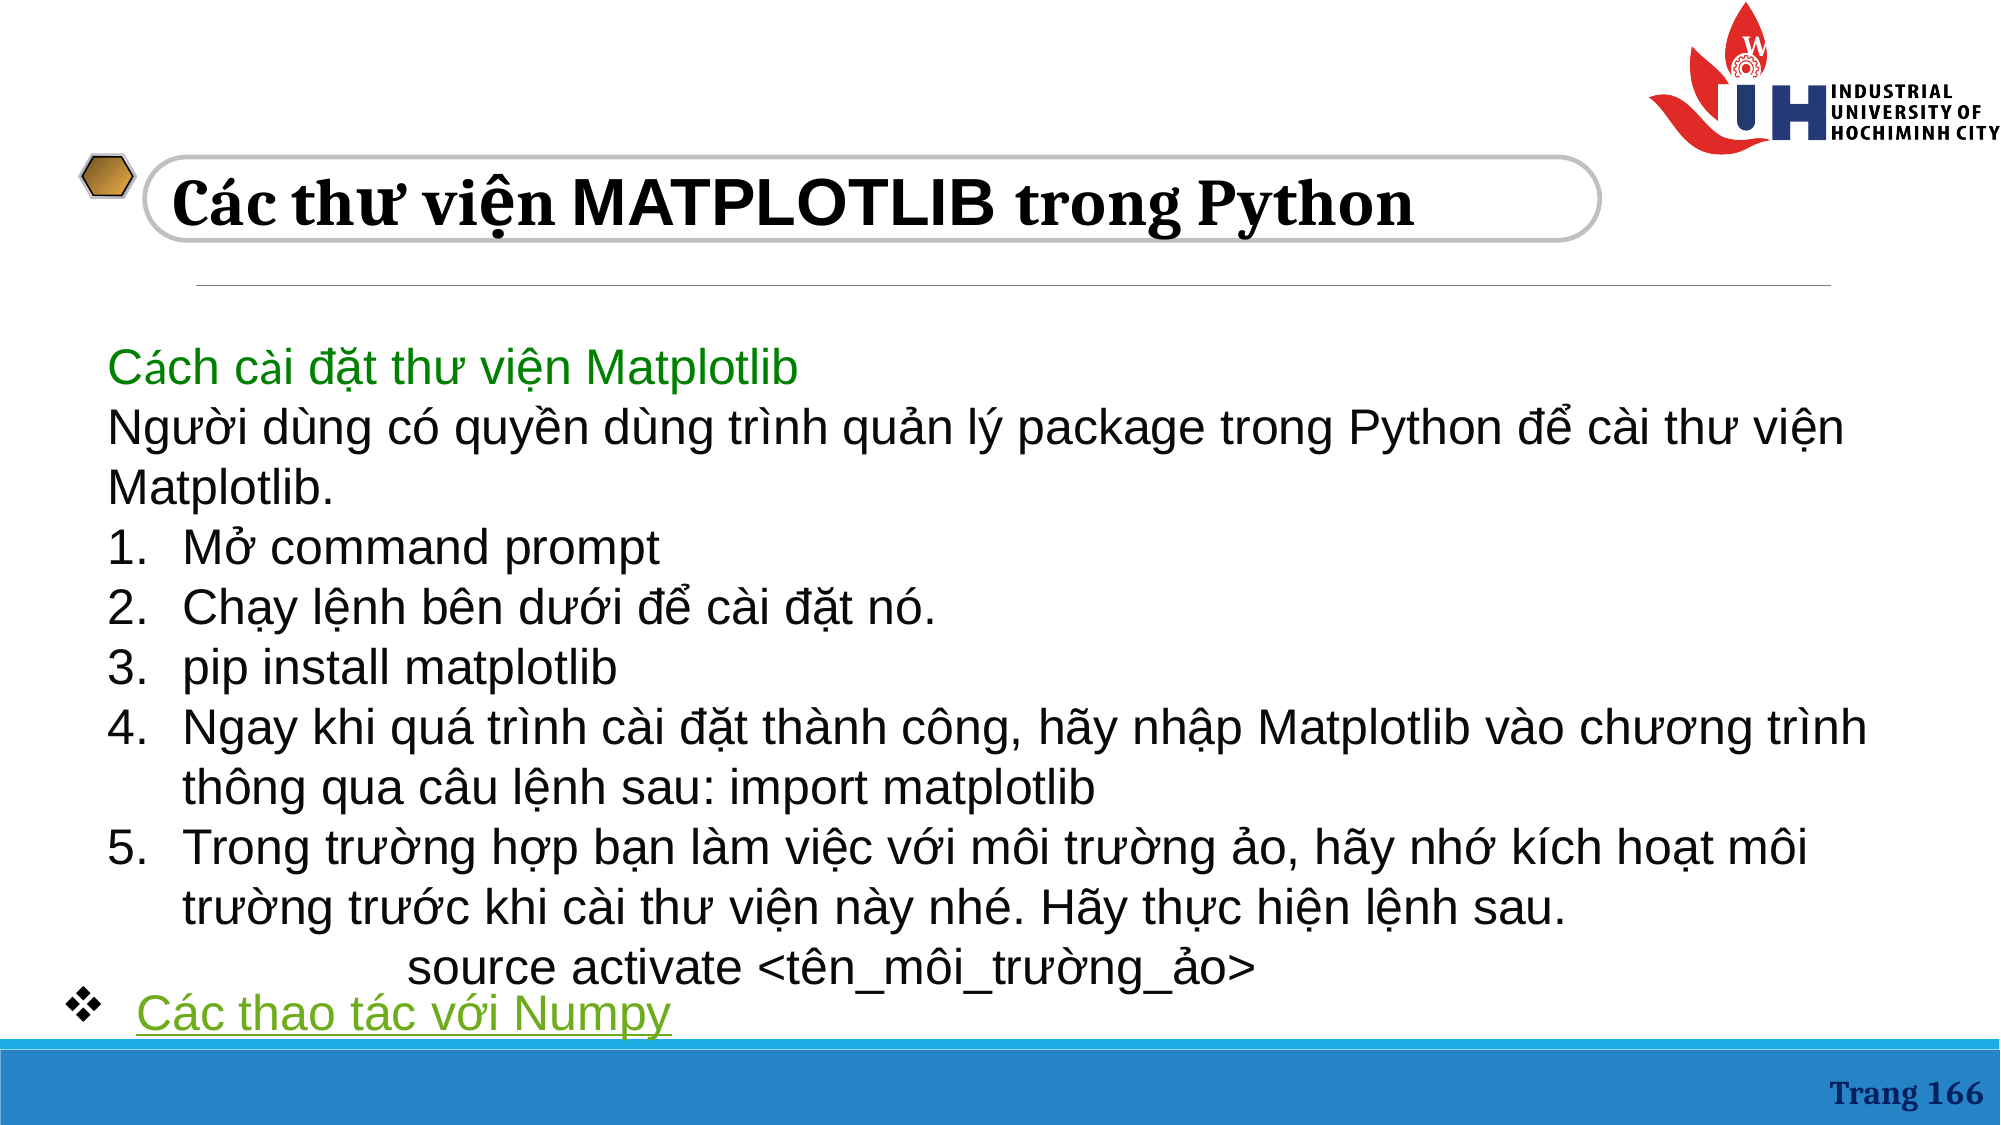

Các thư viện MATPLOTLIB trong Python
Cách cài đặt thư viện Matplotlib
Người dùng có quyền dùng trình quản lý package trong Python để cài thư viện Matplotlib.
Mở command prompt
Chạy lệnh bên dưới để cài đặt nó.
pip install matplotlib
Ngay khi quá trình cài đặt thành công, hãy nhập Matplotlib vào chương trình thông qua câu lệnh sau: import matplotlib
Trong trường hợp bạn làm việc với môi trường ảo, hãy nhớ kích hoạt môi trường trước khi cài thư viện này nhé. Hãy thực hiện lệnh sau.
		source activate <tên_môi_trường_ảo>
Các thao tác với Numpy
Trang 166